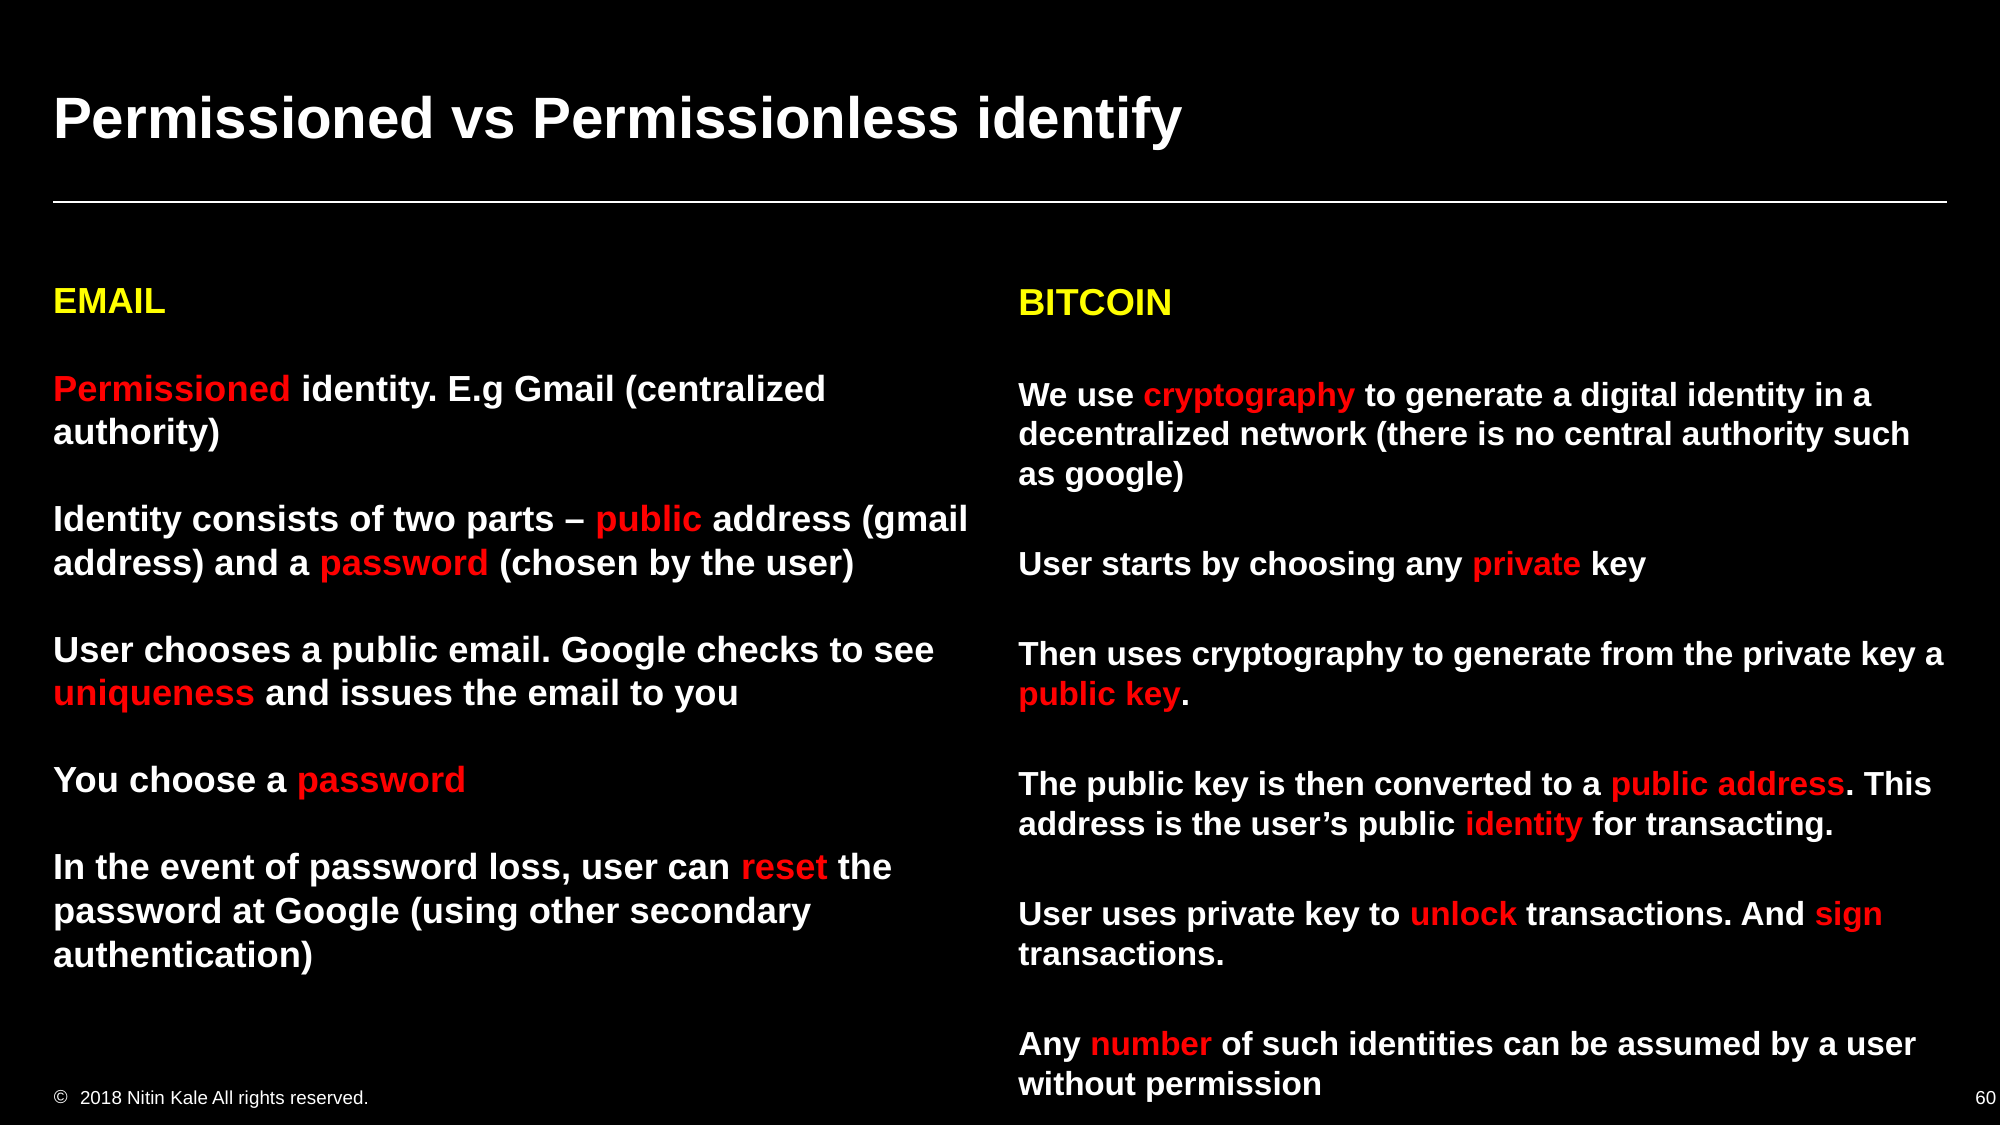

# Permissioned vs Permissionless identify
EMAIL
Permissioned identity. E.g Gmail (centralized authority)
Identity consists of two parts – public address (gmail address) and a password (chosen by the user)
User chooses a public email. Google checks to see uniqueness and issues the email to you
You choose a password
In the event of password loss, user can reset the password at Google (using other secondary authentication)
BITCOIN
We use cryptography to generate a digital identity in a decentralized network (there is no central authority such as google)
User starts by choosing any private key
Then uses cryptography to generate from the private key a public key.
The public key is then converted to a public address. This address is the user’s public identity for transacting.
User uses private key to unlock transactions. And sign transactions.
Any number of such identities can be assumed by a user without permission